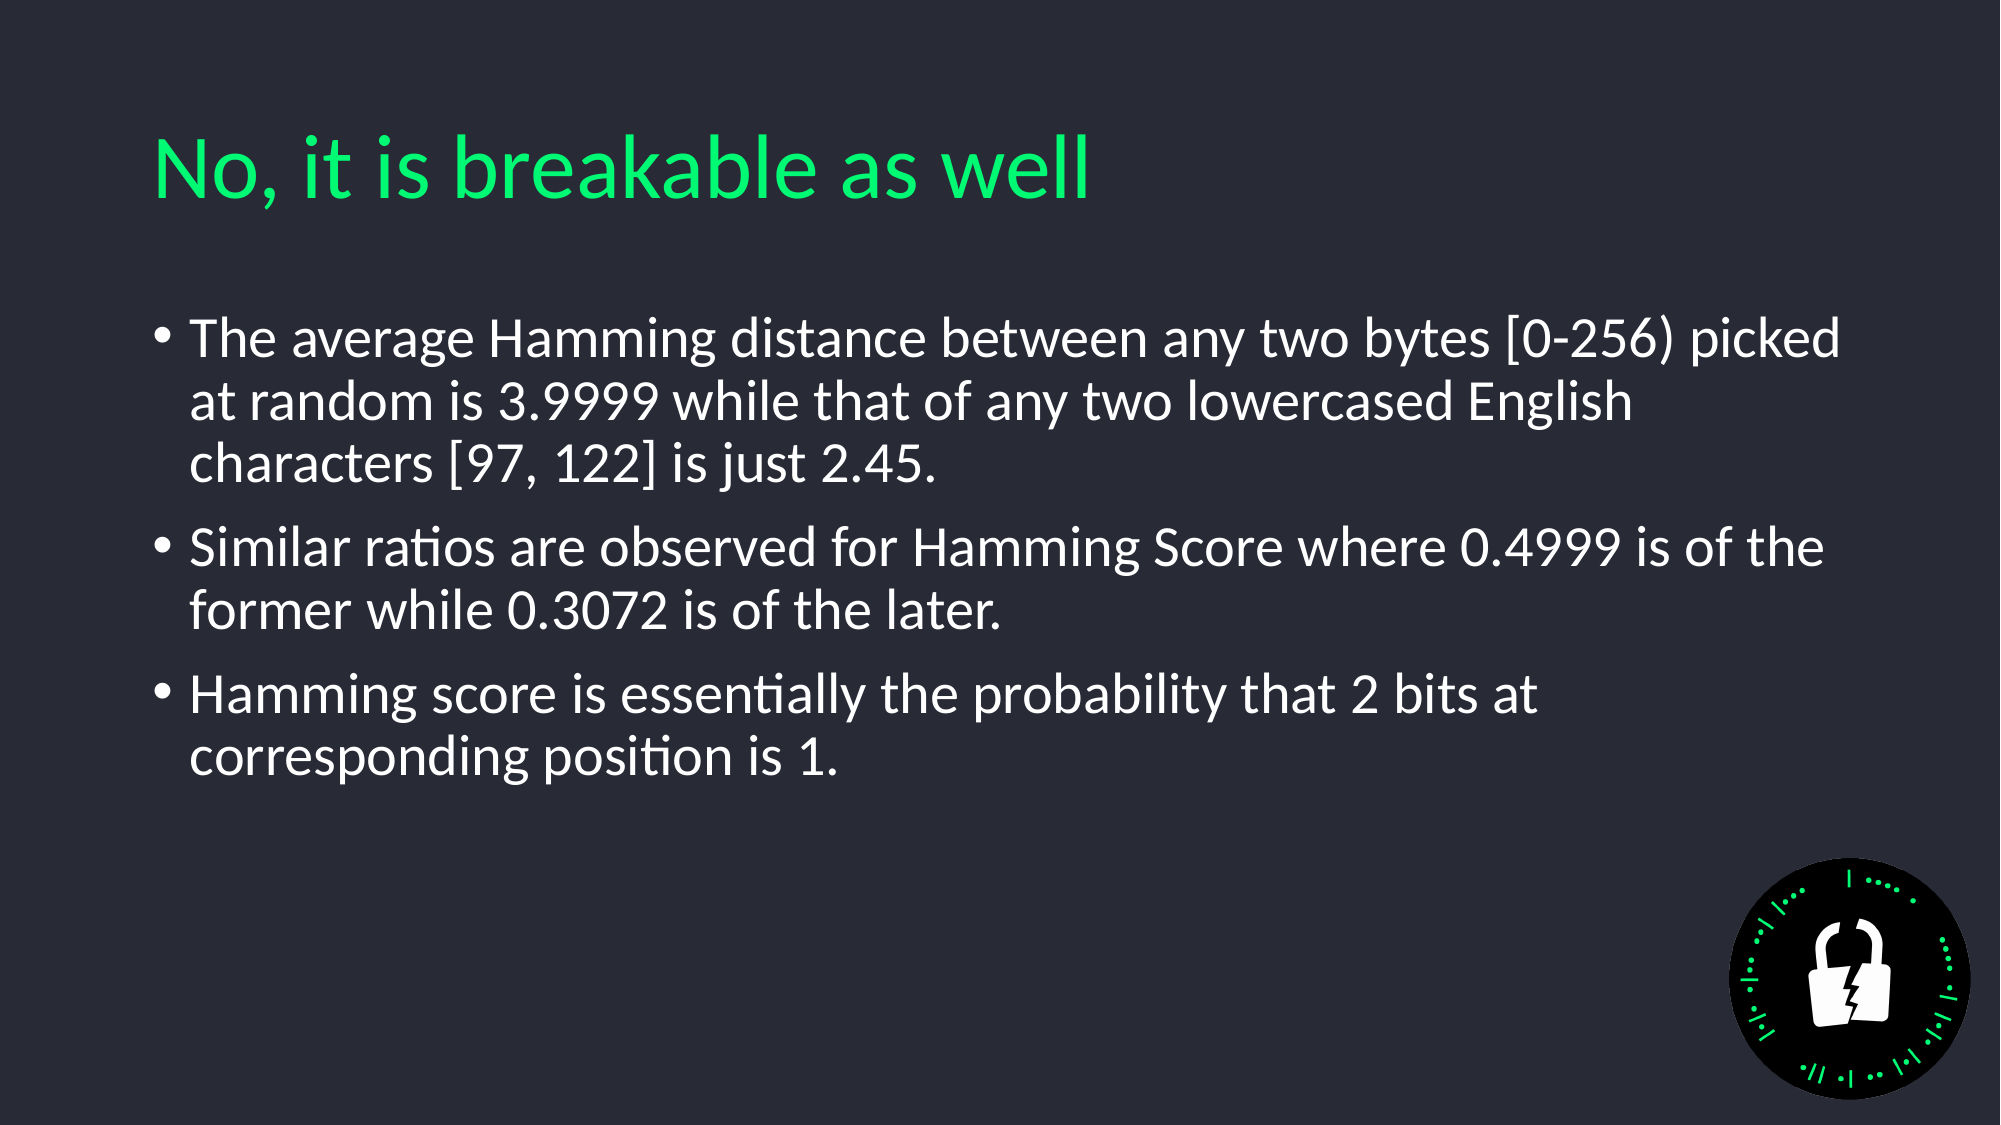

# No, it is breakable as well
The average Hamming distance between any two bytes [0-256) picked at random is 3.9999 while that of any two lowercased English characters [97, 122] is just 2.45.
Similar ratios are observed for Hamming Score where 0.4999 is of the former while 0.3072 is of the later.
Hamming score is essentially the probability that 2 bits at corresponding position is 1.